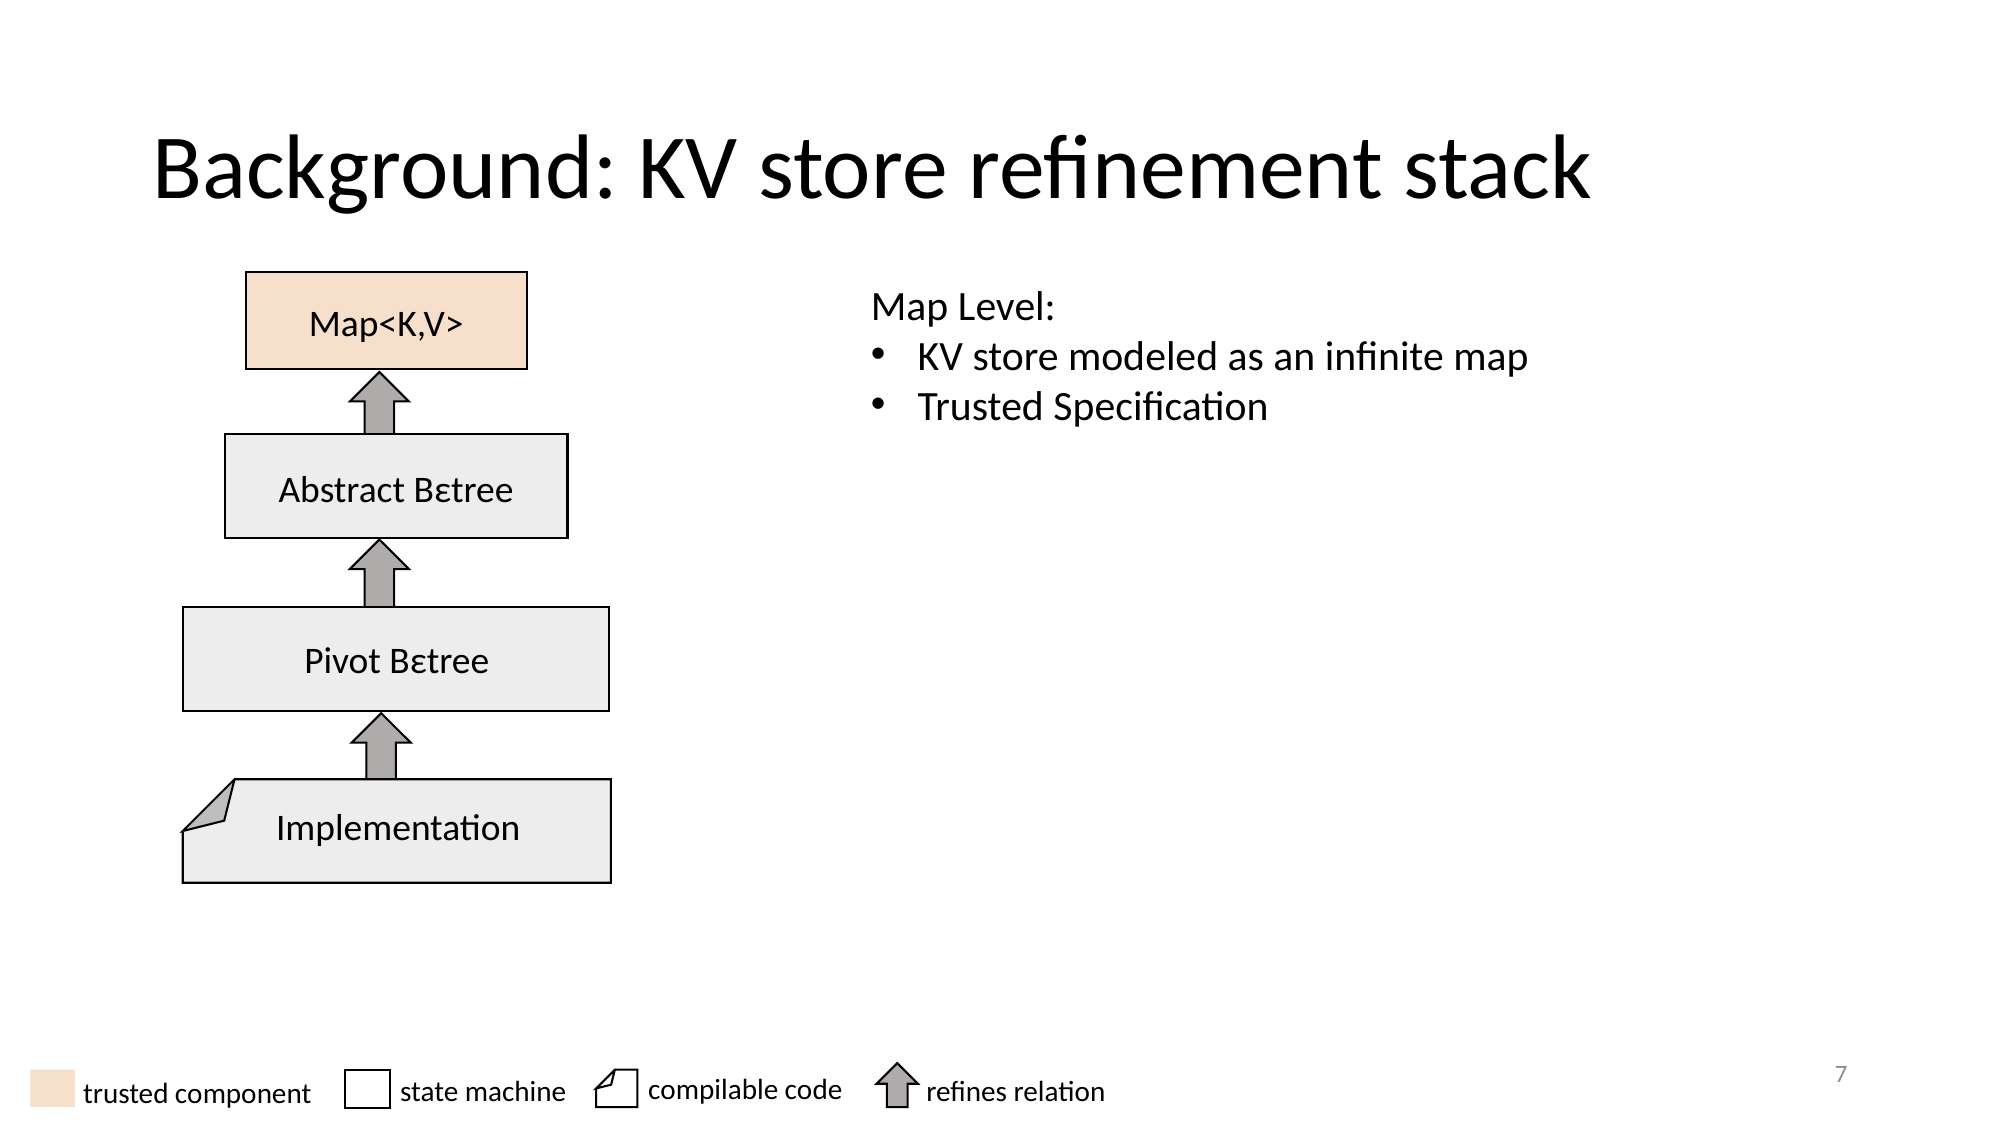

# Background: KV store refinement stack
Map Level:
KV store modeled as an infinite map
Trusted Specification

Map<K,V>

Abstract Bεtree

Pivot Bεtree

Implementation
7
compilable code

state machine
refines relation
trusted component